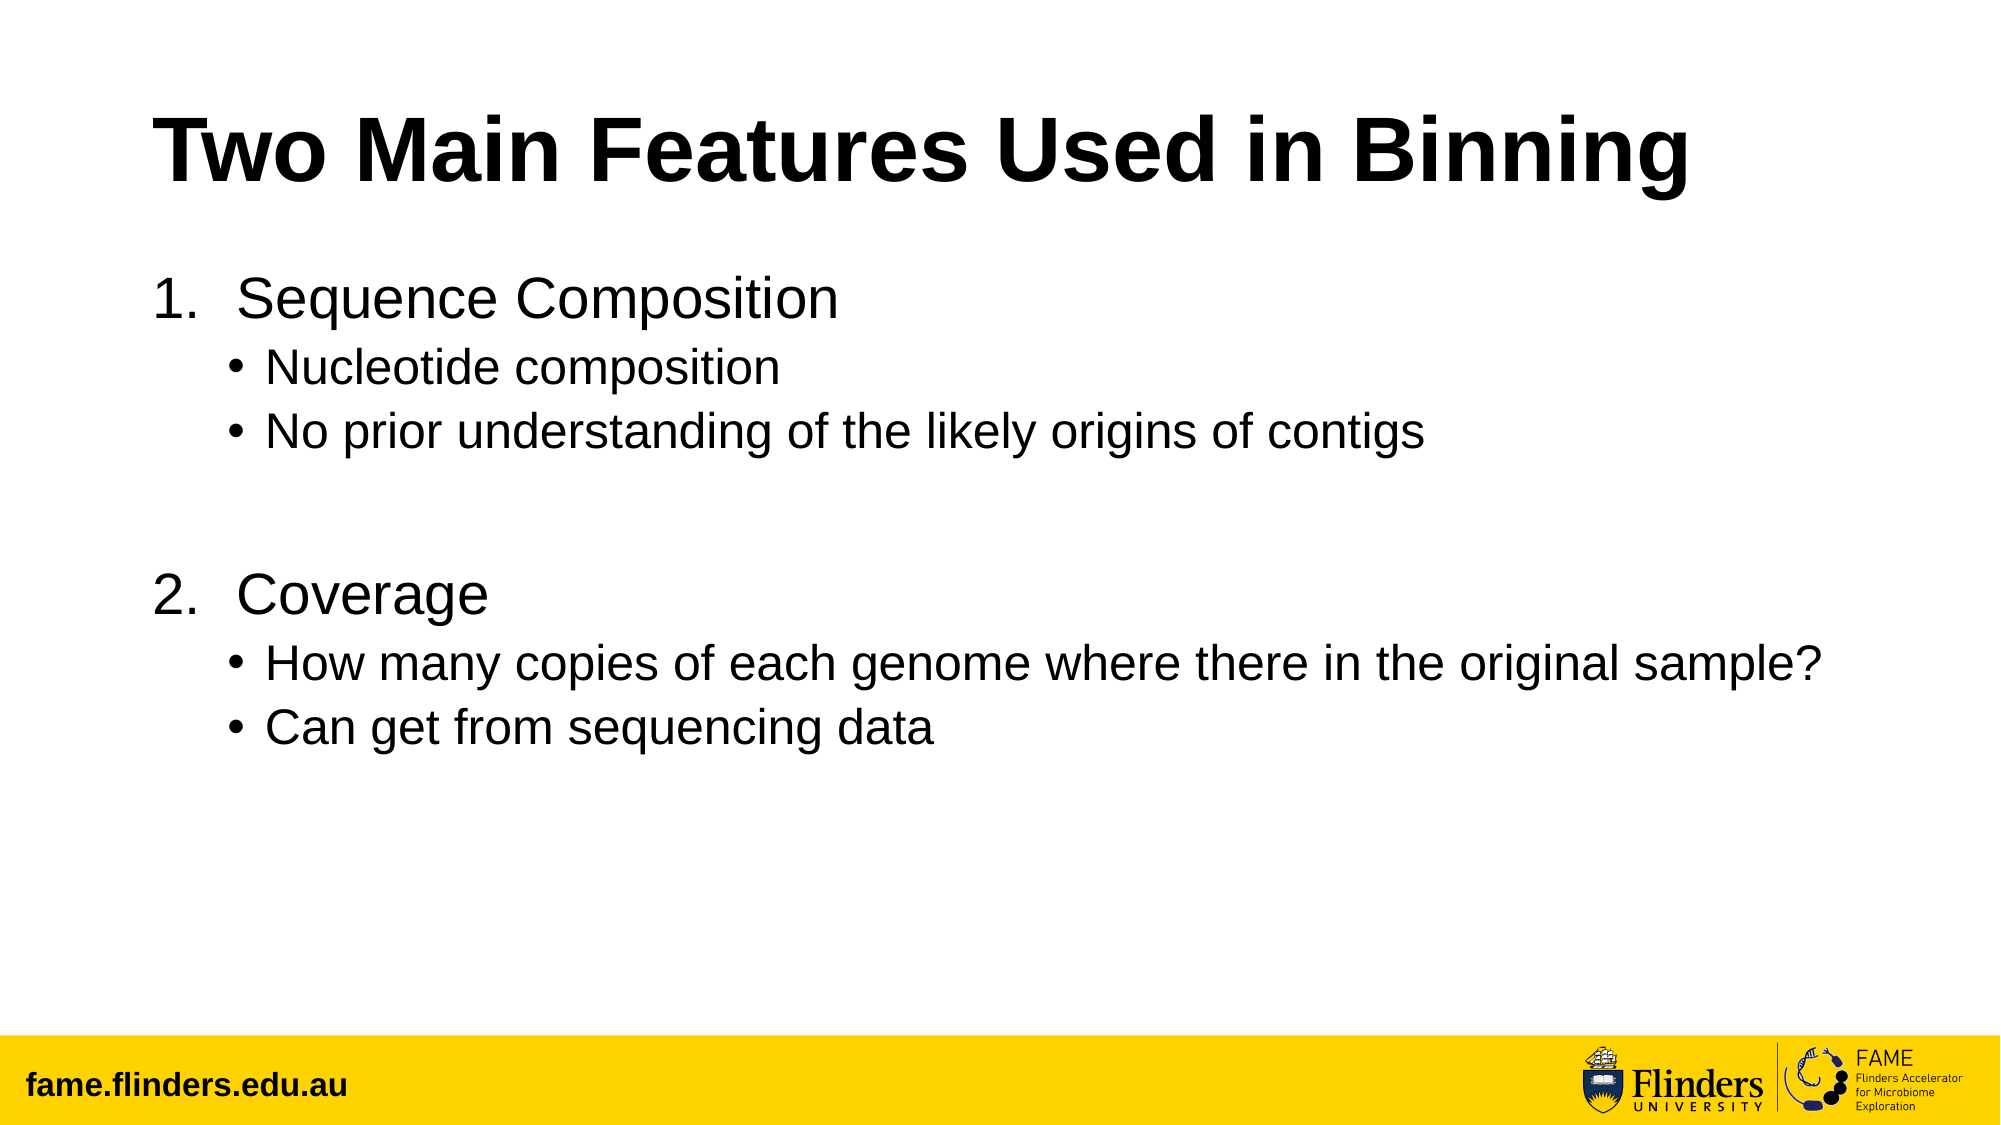

# Two Main Features Used in Binning
Sequence Composition
Nucleotide composition
No prior understanding of the likely origins of contigs

Coverage
How many copies of each genome where there in the original sample?
Can get from sequencing data